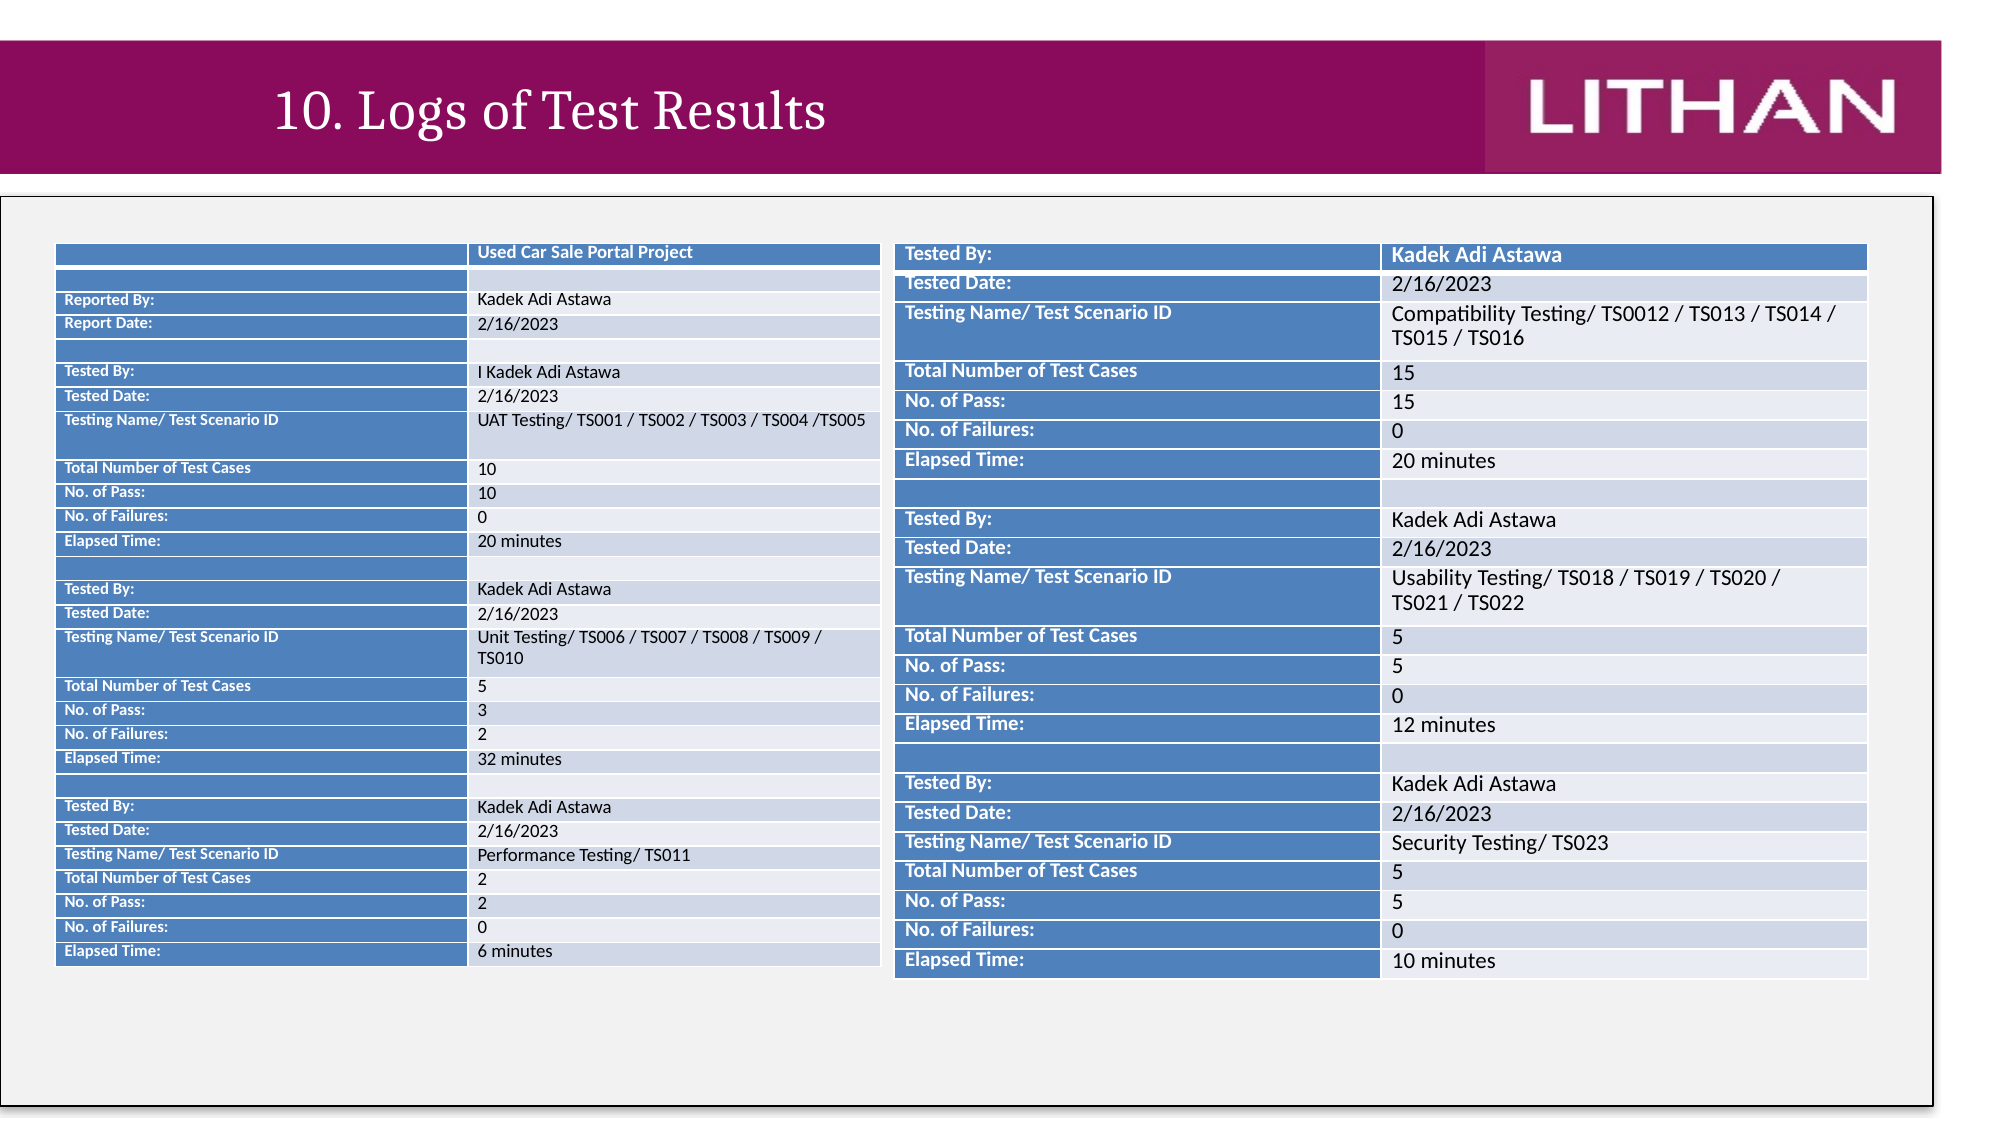

10. Logs of Test Results

|  | Used Car Sale Portal Project |
| --- | --- |
|  |  |
| Reported By: | Kadek Adi Astawa |
| Report Date: | 2/16/2023 |
|  |  |
| Tested By: | I Kadek Adi Astawa |
| Tested Date: | 2/16/2023 |
| Testing Name/ Test Scenario ID | UAT Testing/ TS001 / TS002 / TS003 / TS004 /TS005 |
| Total Number of Test Cases | 10 |
| No. of Pass: | 10 |
| No. of Failures: | 0 |
| Elapsed Time: | 20 minutes |
|  |  |
| Tested By: | Kadek Adi Astawa |
| Tested Date: | 2/16/2023 |
| Testing Name/ Test Scenario ID | Unit Testing/ TS006 / TS007 / TS008 / TS009 / TS010 |
| Total Number of Test Cases | 5 |
| No. of Pass: | 3 |
| No. of Failures: | 2 |
| Elapsed Time: | 32 minutes |
|  |  |
| Tested By: | Kadek Adi Astawa |
| Tested Date: | 2/16/2023 |
| Testing Name/ Test Scenario ID | Performance Testing/ TS011 |
| Total Number of Test Cases | 2 |
| No. of Pass: | 2 |
| No. of Failures: | 0 |
| Elapsed Time: | 6 minutes |
| Tested By: | Kadek Adi Astawa |
| --- | --- |
| Tested Date: | 2/16/2023 |
| Testing Name/ Test Scenario ID | Compatibility Testing/ TS0012 / TS013 / TS014 / TS015 / TS016 |
| Total Number of Test Cases | 15 |
| No. of Pass: | 15 |
| No. of Failures: | 0 |
| Elapsed Time: | 20 minutes |
|  |  |
| Tested By: | Kadek Adi Astawa |
| Tested Date: | 2/16/2023 |
| Testing Name/ Test Scenario ID | Usability Testing/ TS018 / TS019 / TS020 / TS021 / TS022 |
| Total Number of Test Cases | 5 |
| No. of Pass: | 5 |
| No. of Failures: | 0 |
| Elapsed Time: | 12 minutes |
|  |  |
| Tested By: | Kadek Adi Astawa |
| Tested Date: | 2/16/2023 |
| Testing Name/ Test Scenario ID | Security Testing/ TS023 |
| Total Number of Test Cases | 5 |
| No. of Pass: | 5 |
| No. of Failures: | 0 |
| Elapsed Time: | 10 minutes |